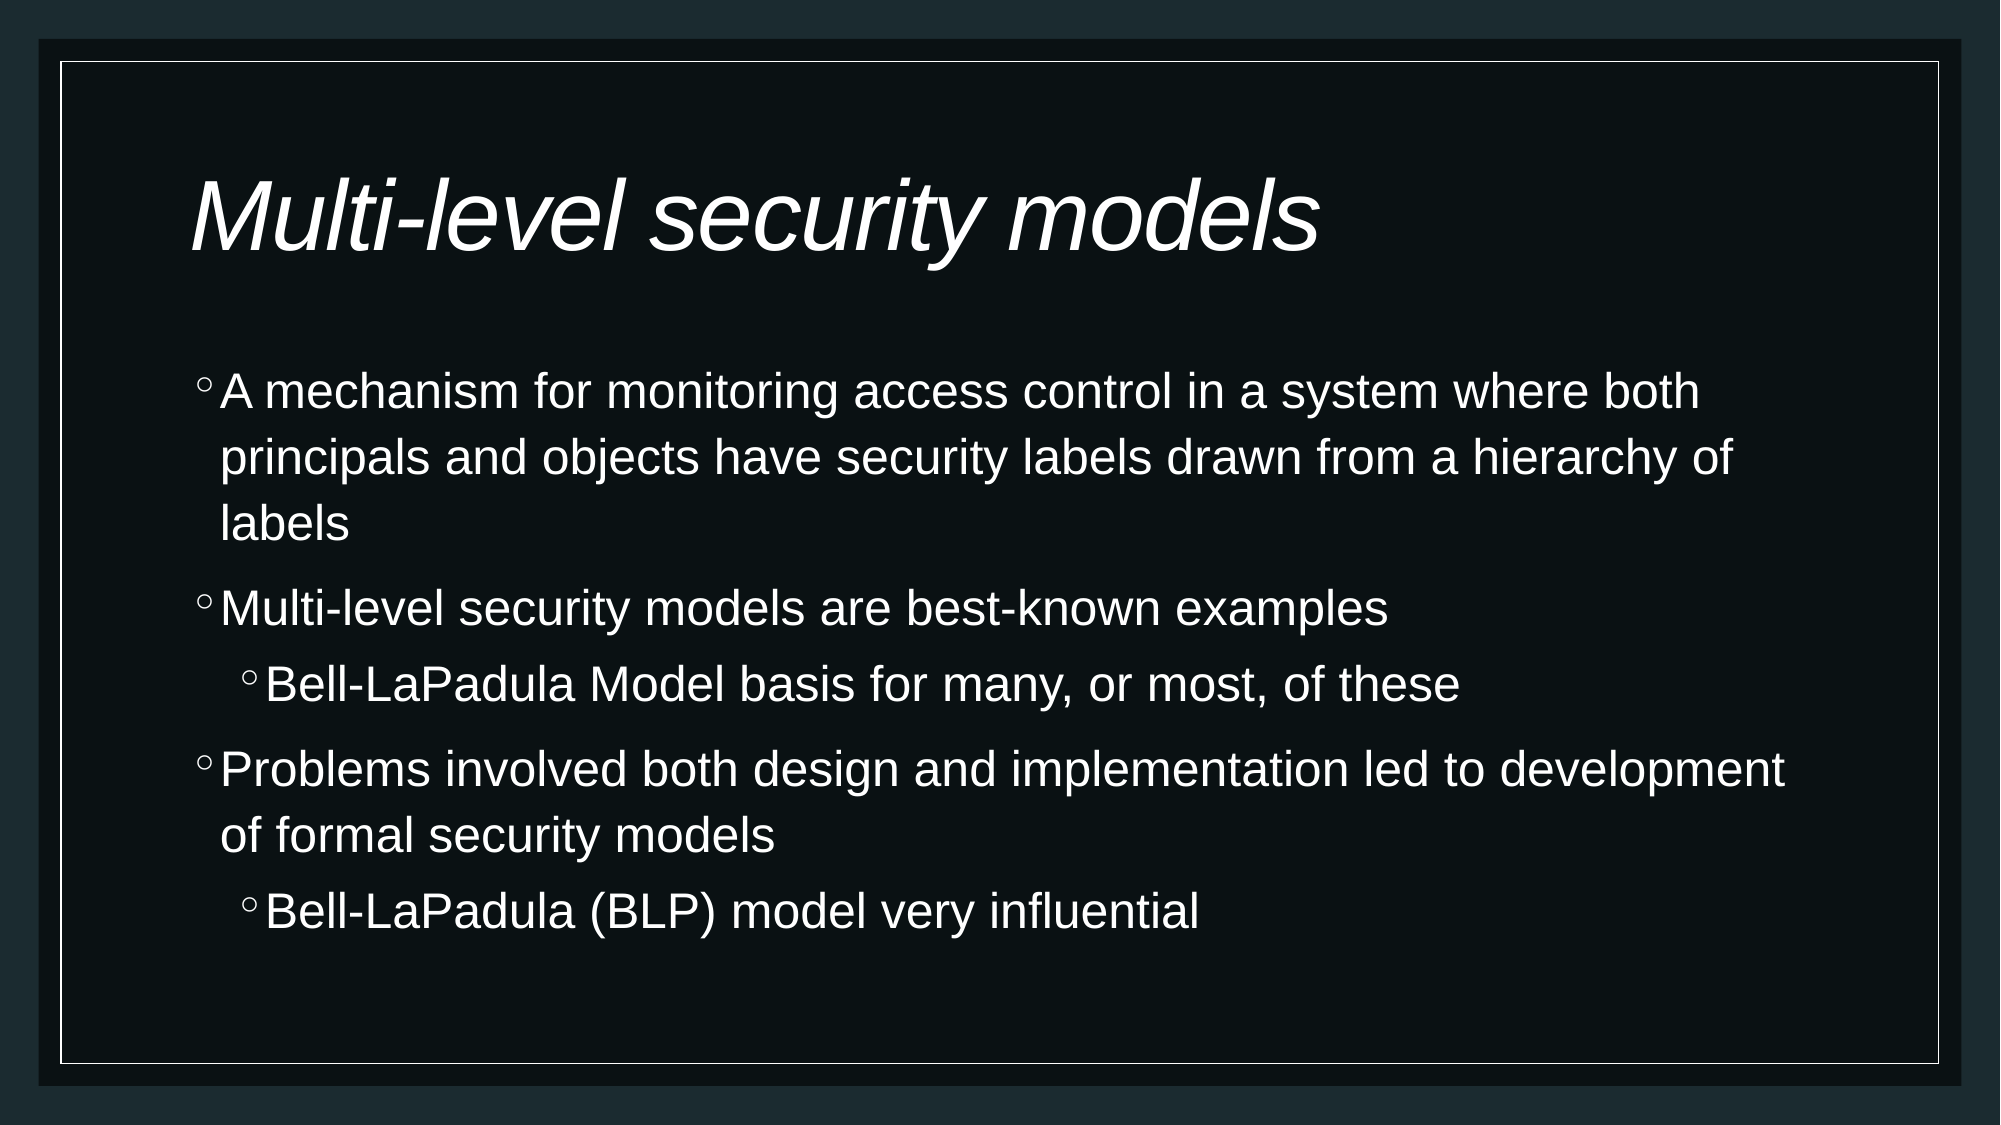

# Multi-level security models
A mechanism for monitoring access control in a system where both principals and objects have security labels drawn from a hierarchy of labels
Multi-level security models are best-known examples
Bell-LaPadula Model basis for many, or most, of these
Problems involved both design and implementation led to development of formal security models
Bell-LaPadula (BLP) model very influential